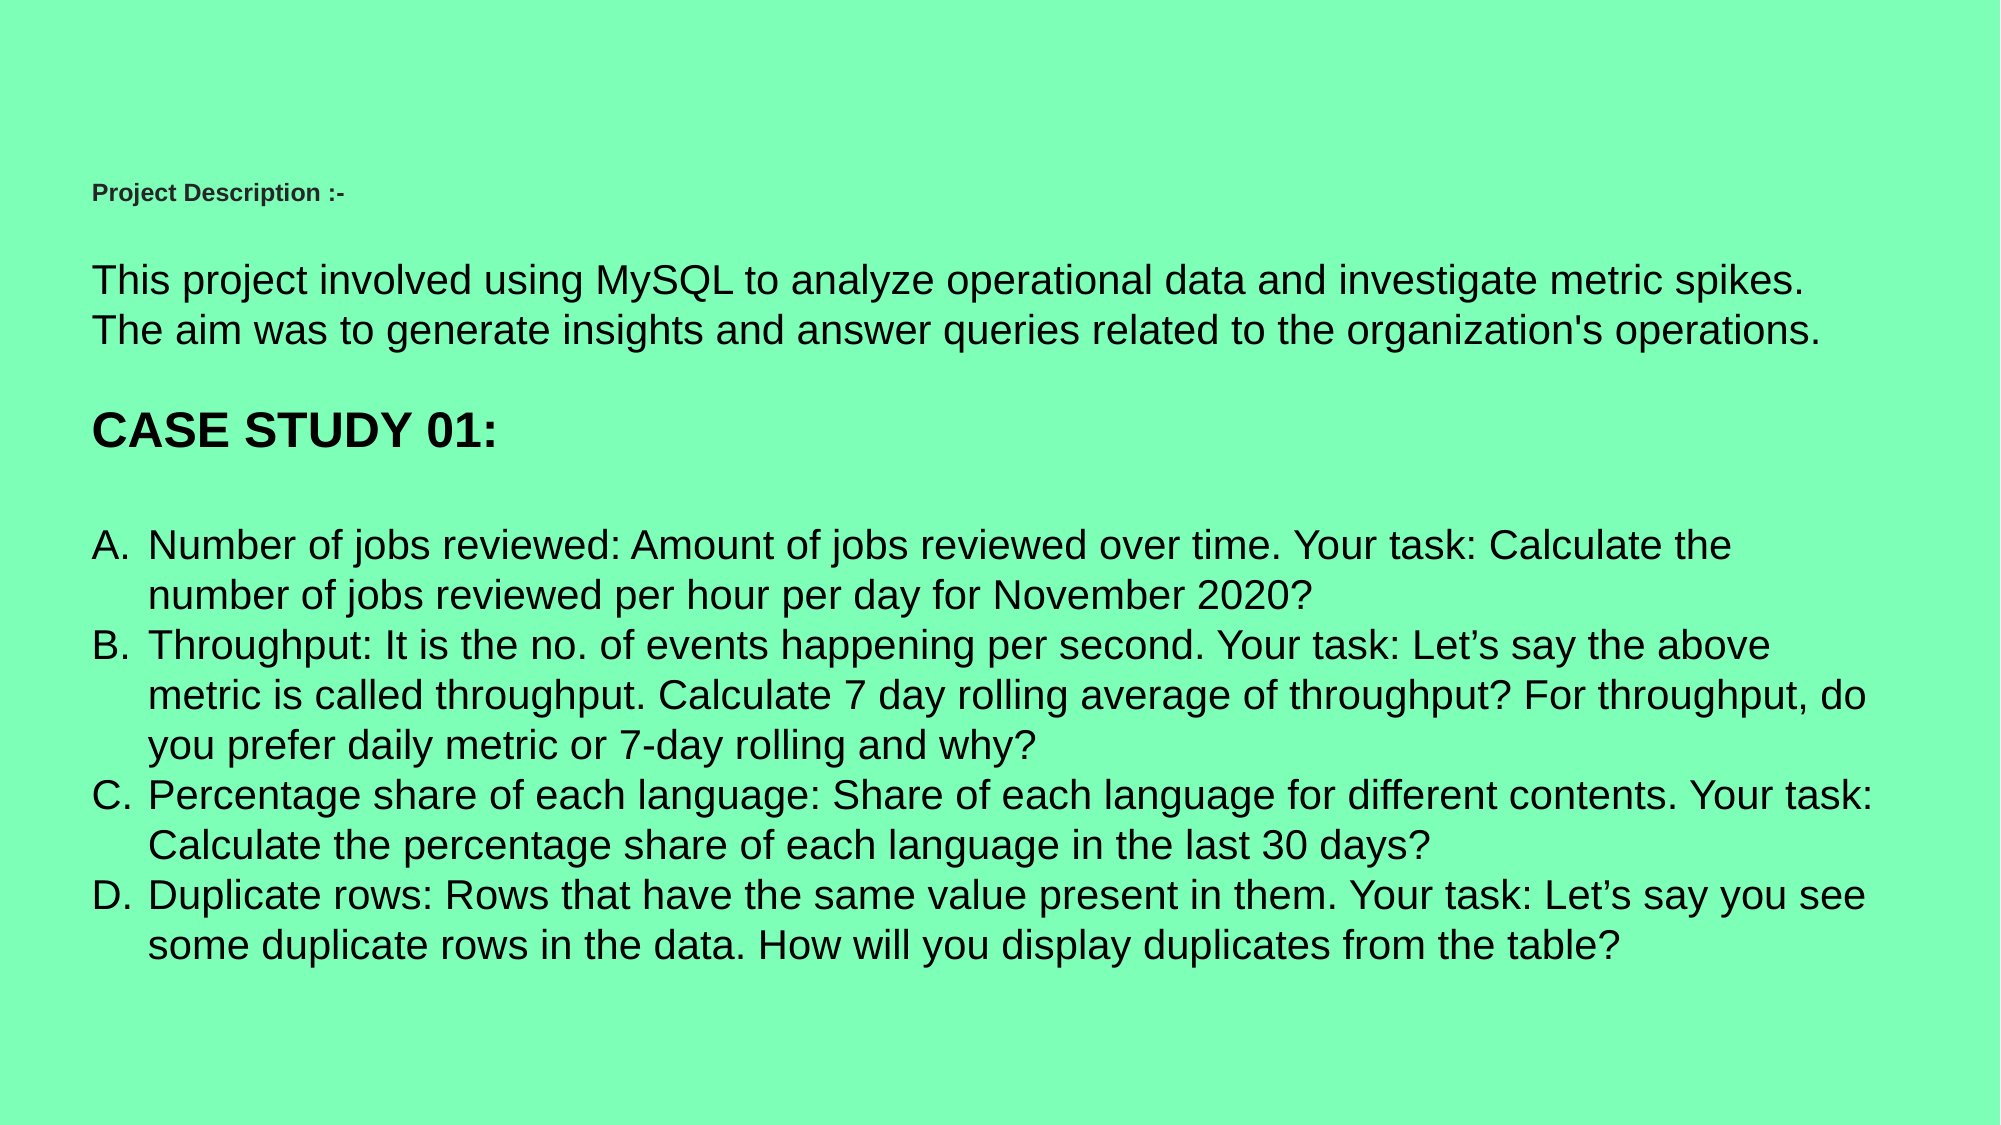

# Project Description :-
This project involved using MySQL to analyze operational data and investigate metric spikes. The aim was to generate insights and answer queries related to the organization's operations.

CASE STUDY 01:

Number of jobs reviewed: Amount of jobs reviewed over time. Your task: Calculate the number of jobs reviewed per hour per day for November 2020?
Throughput: It is the no. of events happening per second. Your task: Let’s say the above metric is called throughput. Calculate 7 day rolling average of throughput? For throughput, do you prefer daily metric or 7-day rolling and why?
Percentage share of each language: Share of each language for different contents. Your task: Calculate the percentage share of each language in the last 30 days?
Duplicate rows: Rows that have the same value present in them. Your task: Let’s say you see some duplicate rows in the data. How will you display duplicates from the table?